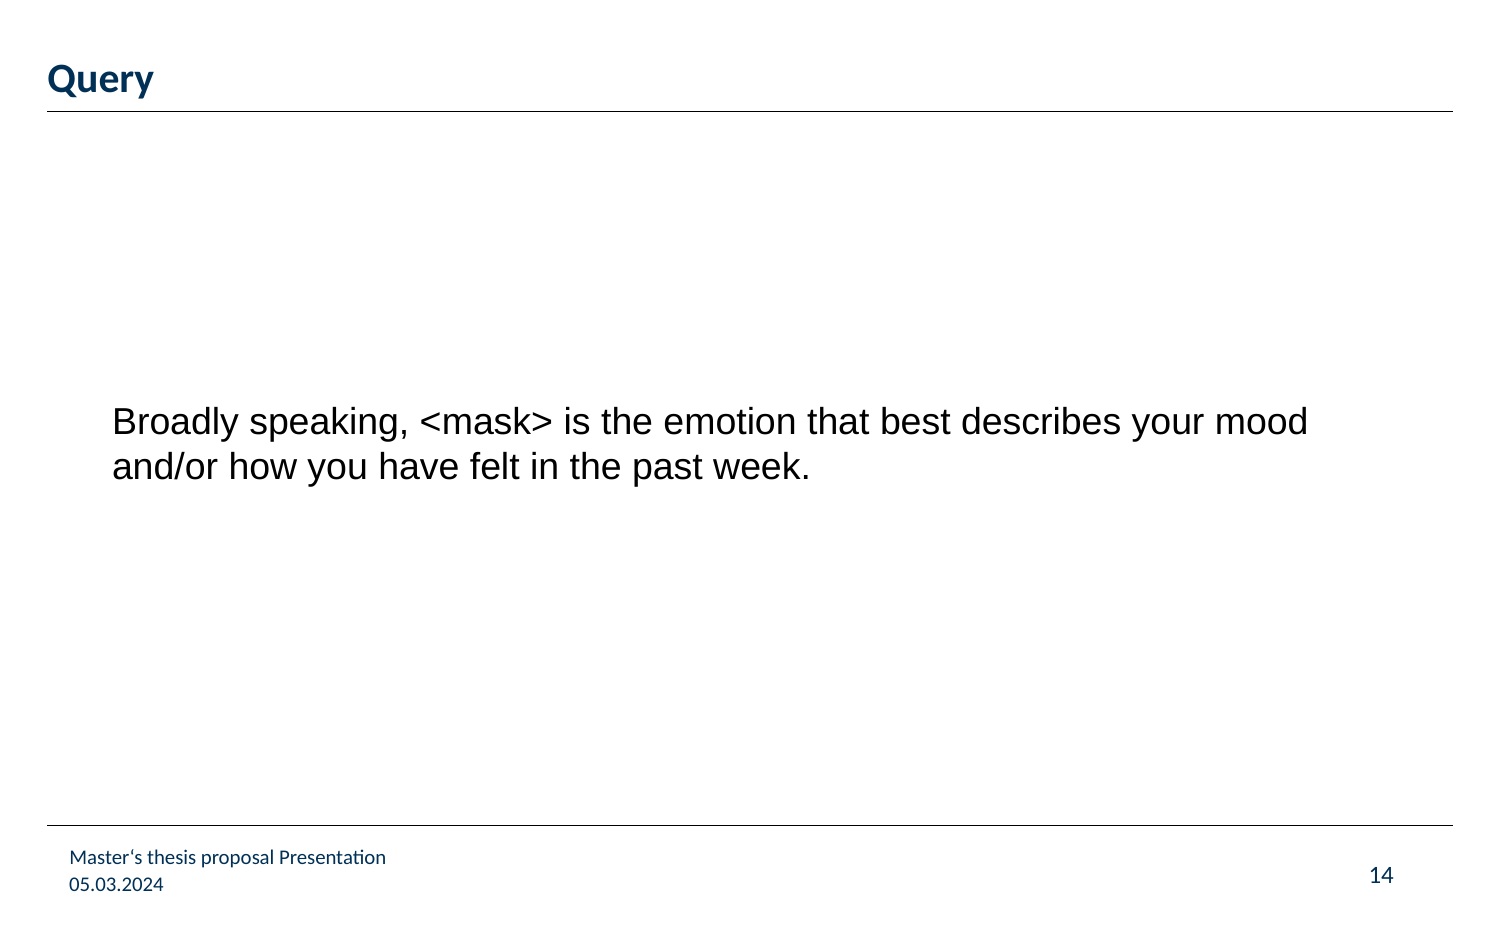

# Query
Broadly speaking, <mask> is the emotion that best describes your mood and/or how you have felt in the past week.